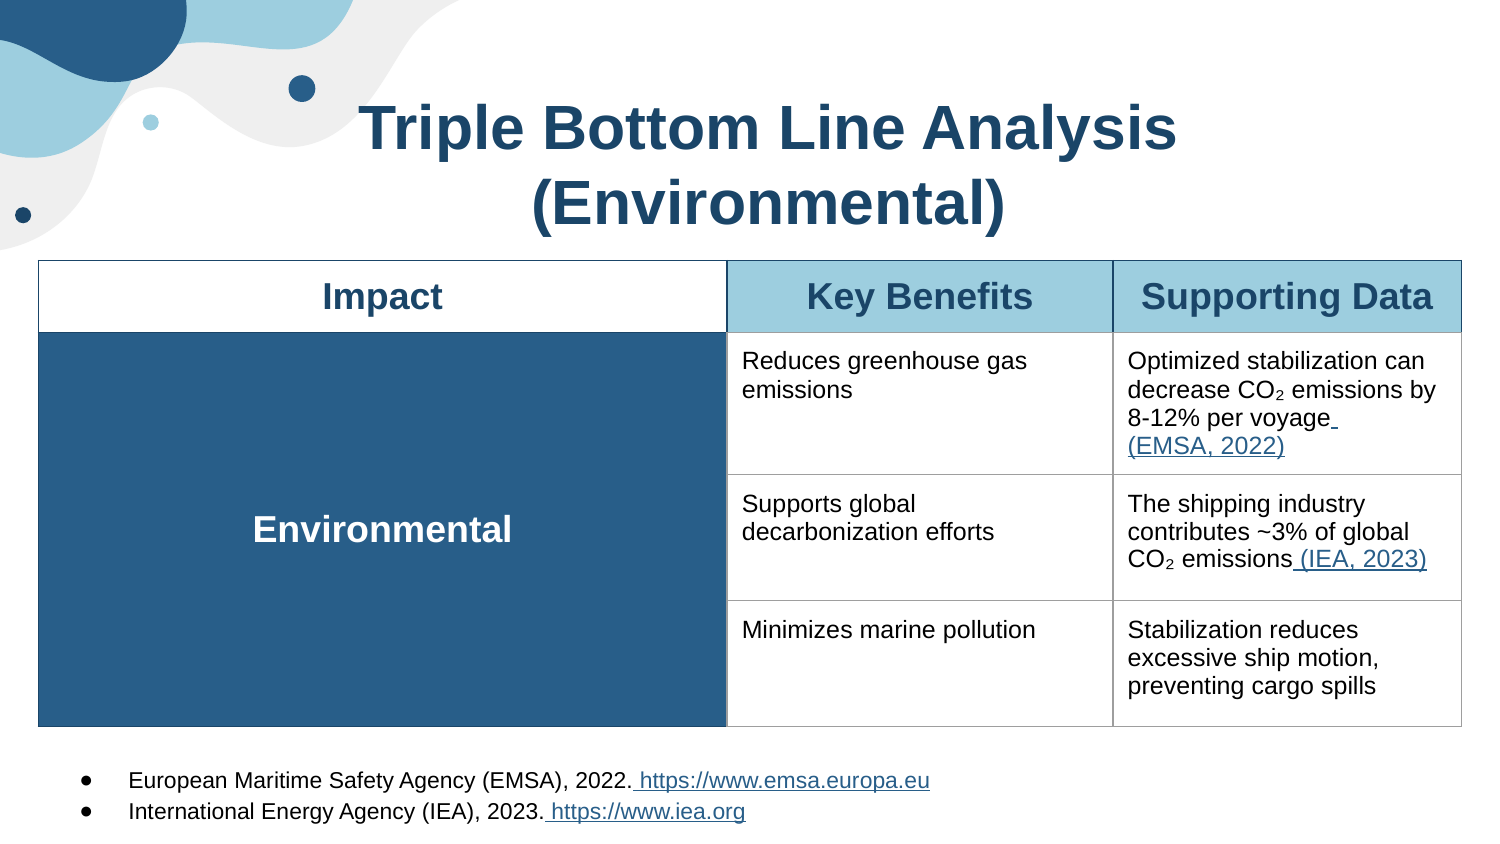

# Triple Bottom Line Analysis (Environmental)
| Impact | Key Benefits | Supporting Data |
| --- | --- | --- |
| Environmental | Reduces greenhouse gas emissions | Optimized stabilization can decrease CO₂ emissions by 8-12% per voyage (EMSA, 2022) |
|  | Supports global decarbonization efforts | The shipping industry contributes ~3% of global CO₂ emissions (IEA, 2023) |
|  | Minimizes marine pollution | Stabilization reduces excessive ship motion, preventing cargo spills |
European Maritime Safety Agency (EMSA), 2022. https://www.emsa.europa.eu
International Energy Agency (IEA), 2023. https://www.iea.org